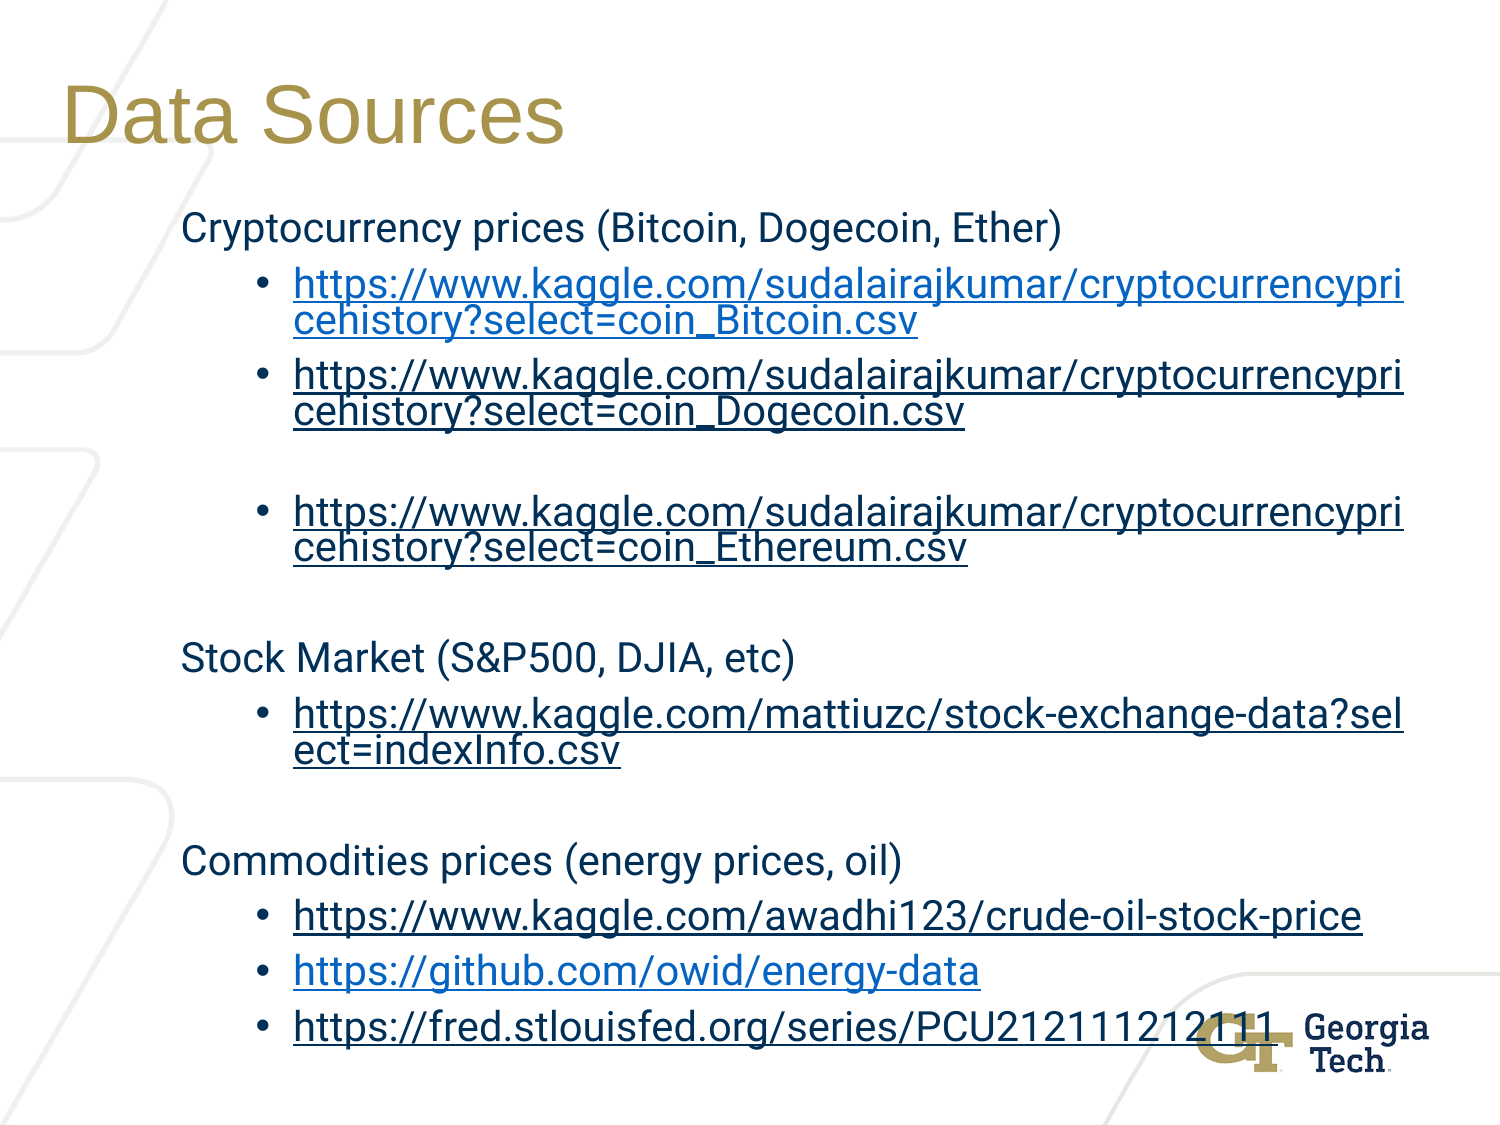

# Data Sources
Cryptocurrency prices (Bitcoin, Dogecoin, Ether)
https://www.kaggle.com/sudalairajkumar/cryptocurrencypricehistory?select=coin_Bitcoin.csv
https://www.kaggle.com/sudalairajkumar/cryptocurrencypricehistory?select=coin_Dogecoin.csv
https://www.kaggle.com/sudalairajkumar/cryptocurrencypricehistory?select=coin_Ethereum.csv
Stock Market (S&P500, DJIA, etc)
https://www.kaggle.com/mattiuzc/stock-exchange-data?select=indexInfo.csv
Commodities prices (energy prices, oil)
https://www.kaggle.com/awadhi123/crude-oil-stock-price
https://github.com/owid/energy-data
https://fred.stlouisfed.org/series/PCU212111212111